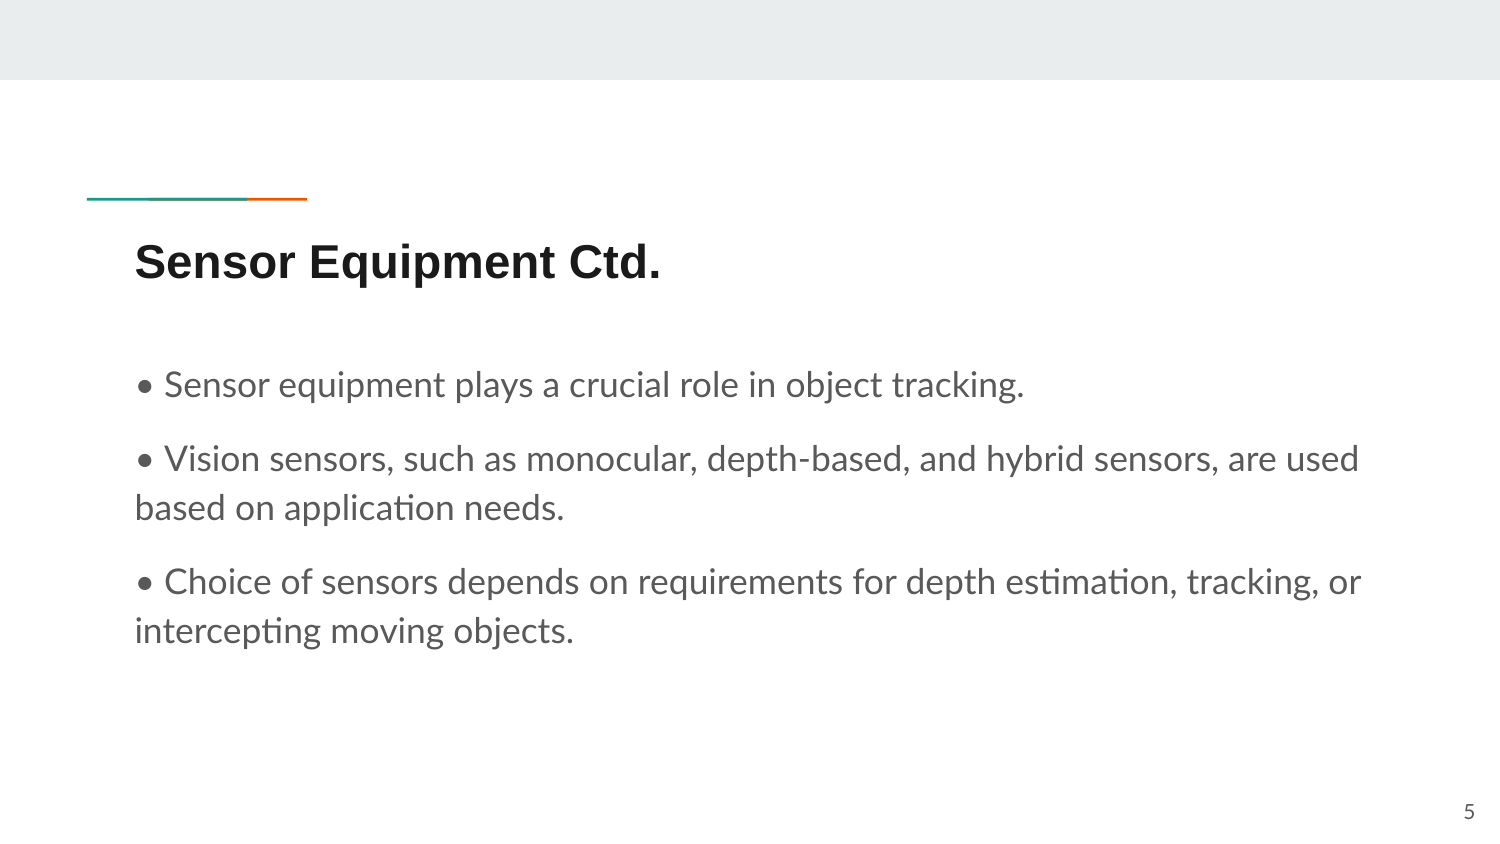

# Sensor Equipment Ctd.
• Sensor equipment plays a crucial role in object tracking.
• Vision sensors, such as monocular, depth-based, and hybrid sensors, are used based on application needs.
• Choice of sensors depends on requirements for depth estimation, tracking, or intercepting moving objects.
5